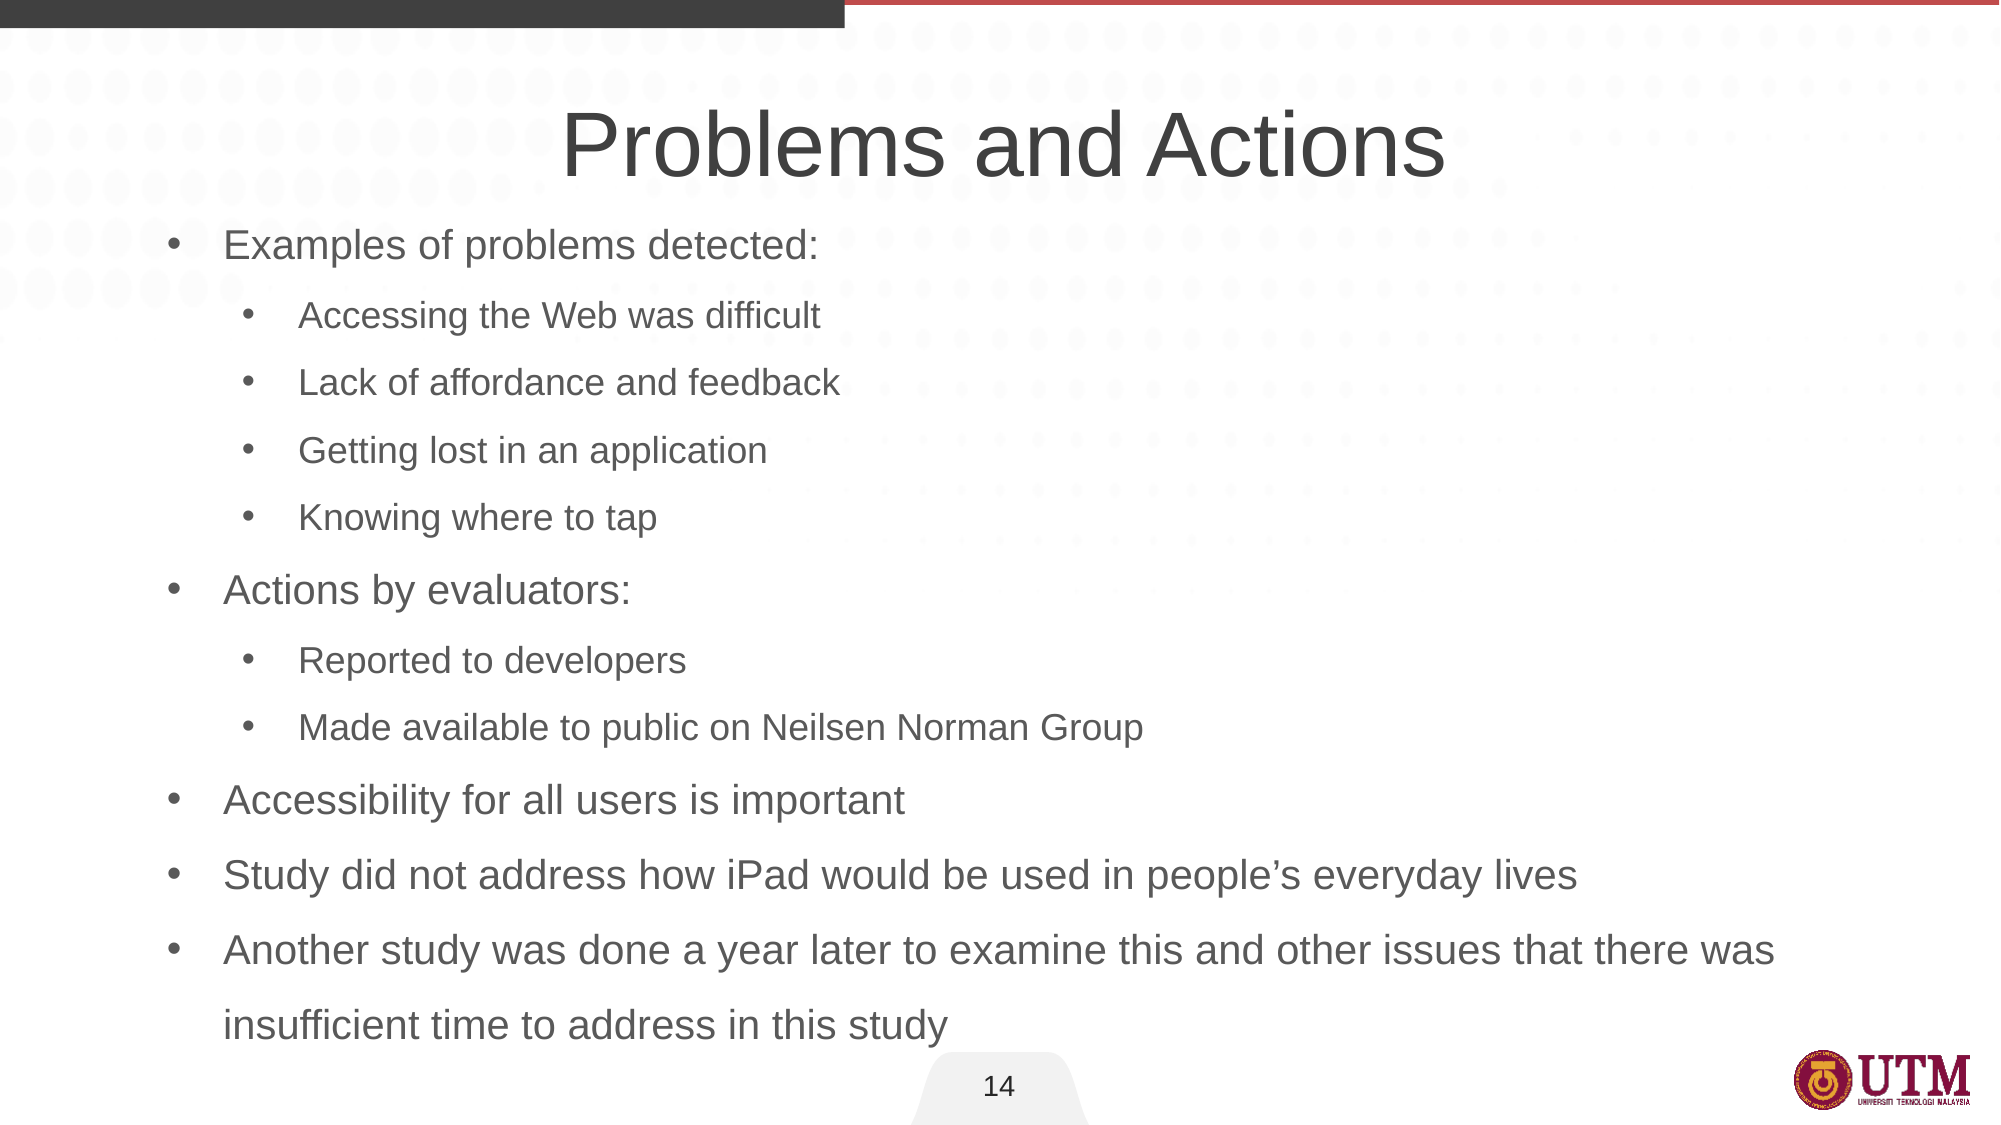

Problems and Actions
Examples of problems detected:
Accessing the Web was difficult
Lack of affordance and feedback
Getting lost in an application
Knowing where to tap
Actions by evaluators:
Reported to developers
Made available to public on Neilsen Norman Group
Accessibility for all users is important
Study did not address how iPad would be used in people’s everyday lives
Another study was done a year later to examine this and other issues that there was insufficient time to address in this study
14